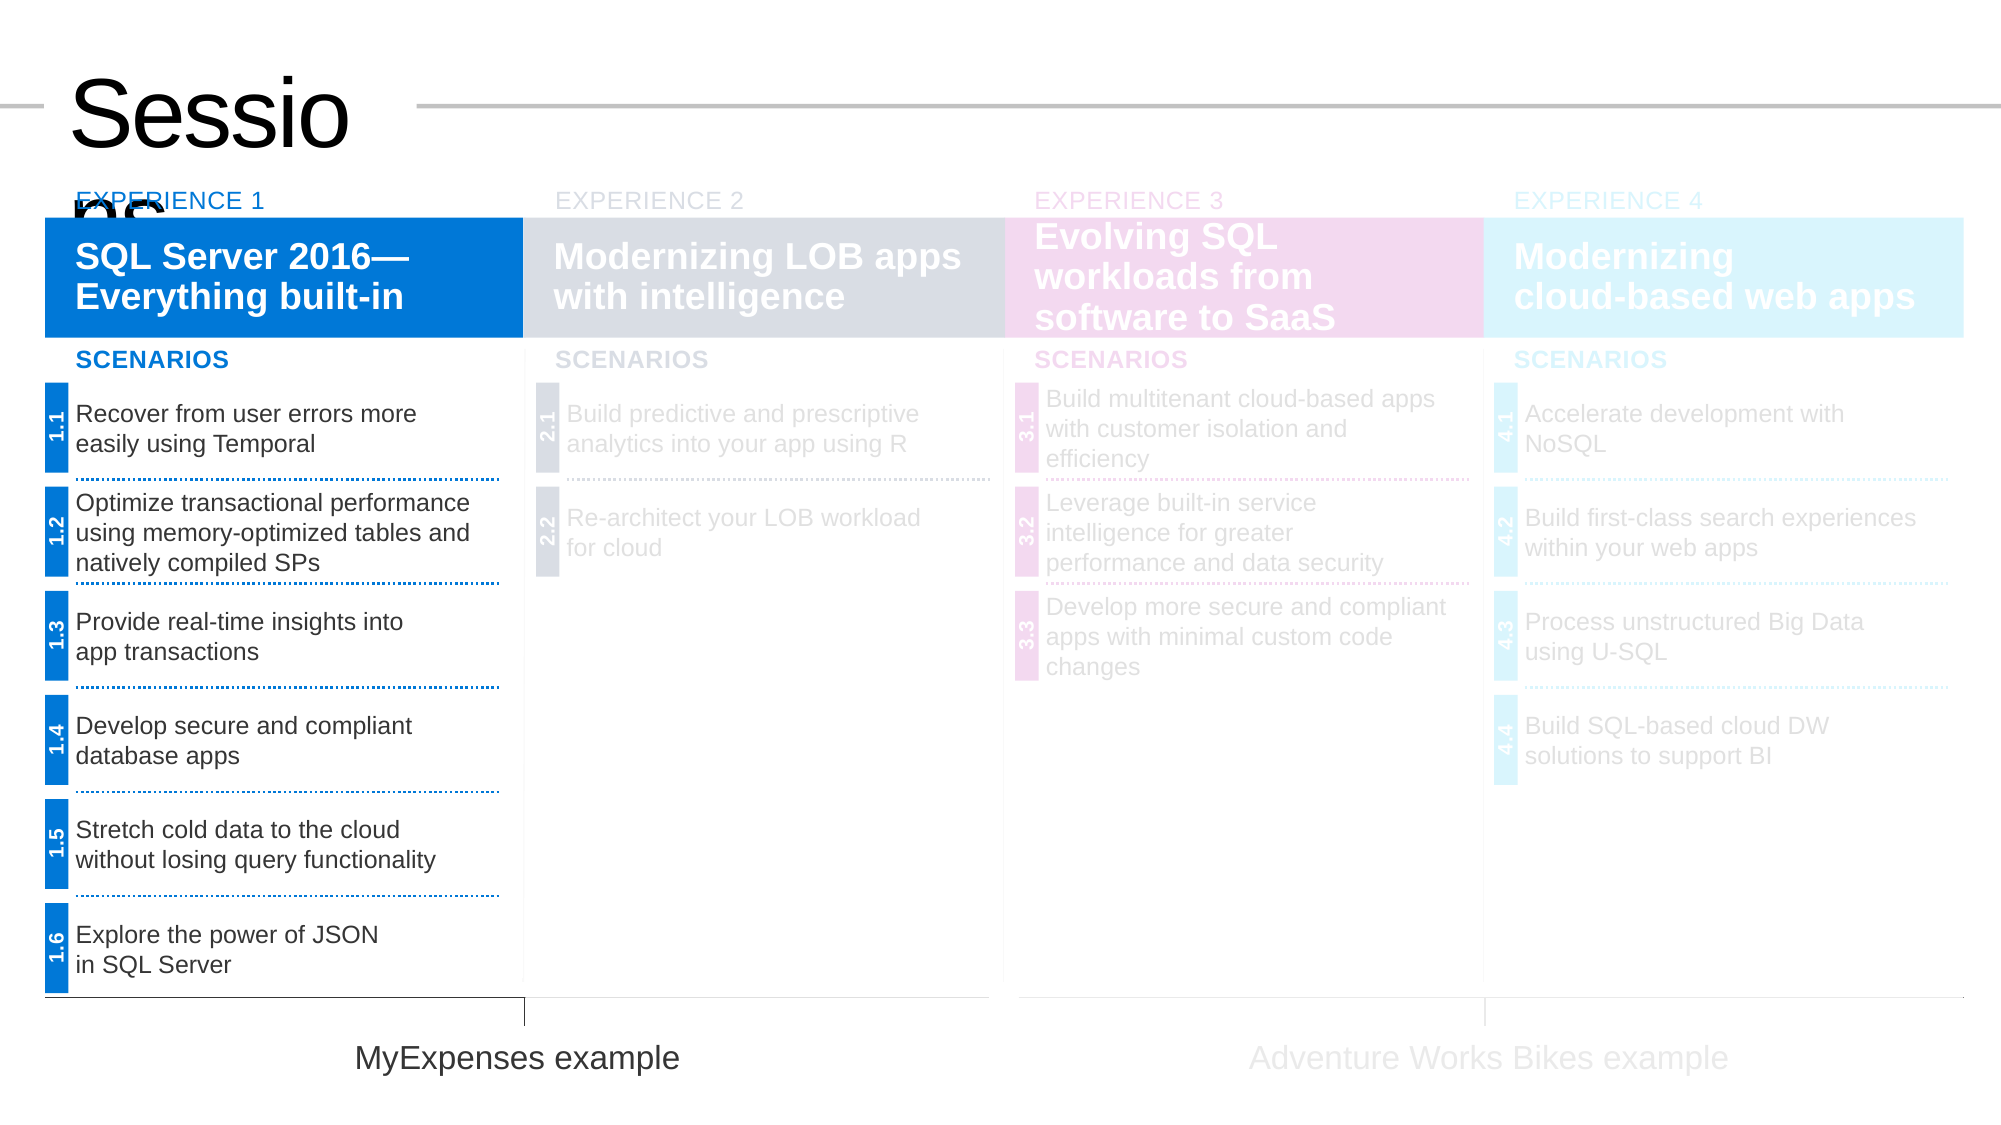

# Sessions
EXPERIENCE 1
EXPERIENCE 2
EXPERIENCE 3
EXPERIENCE 4

SQL Server 2016—Everything built-in
Modernizing LOB apps
with intelligence
Evolving SQL workloads from software to SaaS
Modernizing
cloud-based web apps
SCENARIOS
SCENARIOS
SCENARIOS
SCENARIOS
Build predictive and prescriptive analytics into your app using R
2.1
Re-architect your LOB workload
for cloud
2.2
Build multitenant cloud-based apps with customer isolation and efficiency
3.1
Leverage built-in service
intelligence for greater
performance and data security
3.2
Develop more secure and compliant apps with minimal custom code changes
3.3
Accelerate development with NoSQL
4.1
Build first-class search experiences within your web apps
4.2
Process unstructured Big Data
using U-SQL
4.3
Build SQL-based cloud DW solutions to support BI
4.4
Recover from user errors more easily using Temporal
1.1
Optimize transactional performance using memory-optimized tables and natively compiled SPs
1.2
Provide real-time insights into
app transactions
1.3
Develop secure and compliant database apps
1.4
Stretch cold data to the cloud without losing query functionality
1.5
Explore the power of JSON
in SQL Server
1.6
MyExpenses example
Adventure Works Bikes example